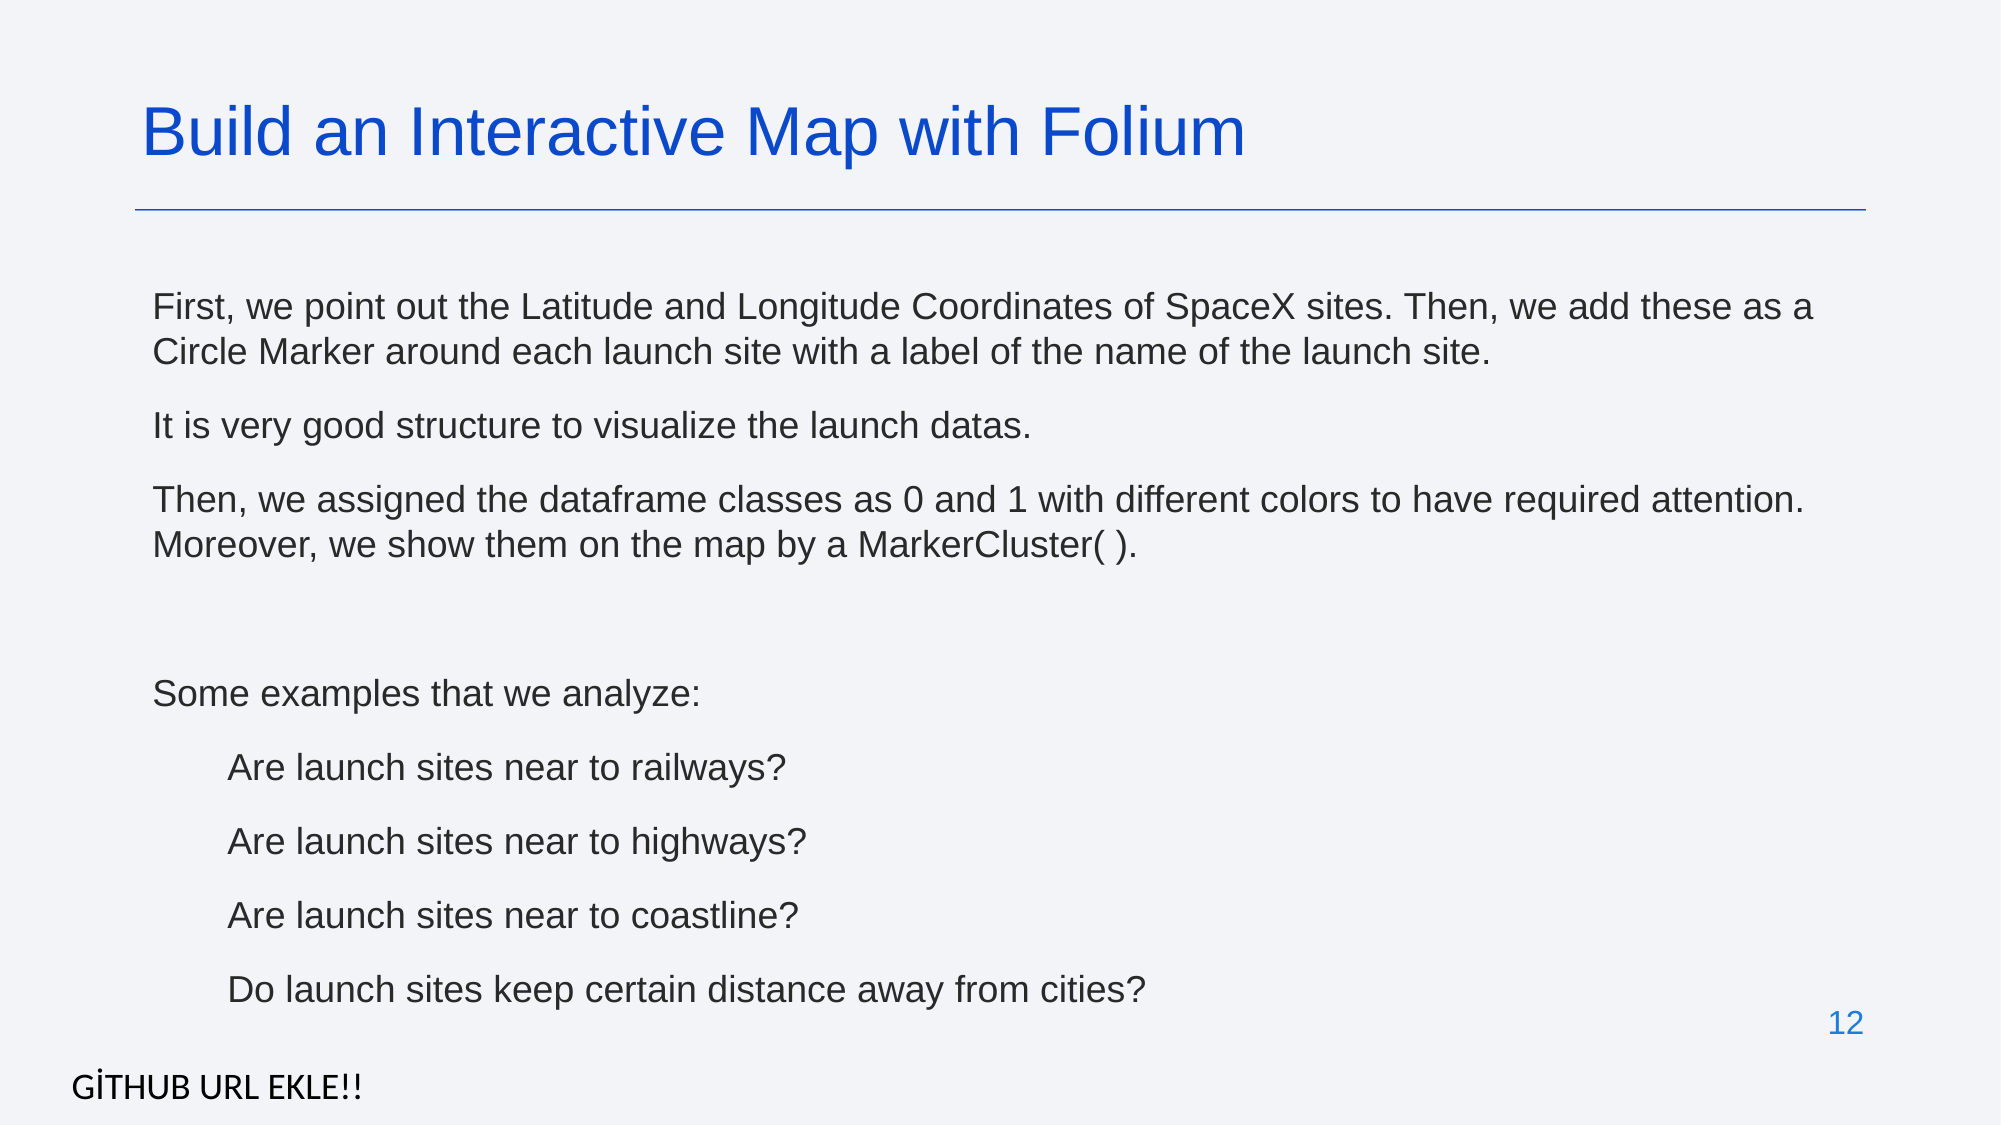

Build an Interactive Map with Folium
First, we point out the Latitude and Longitude Coordinates of SpaceX sites. Then, we add these as a Circle Marker around each launch site with a label of the name of the launch site.
It is very good structure to visualize the launch datas.
Then, we assigned the dataframe classes as 0 and 1 with different colors to have required attention. Moreover, we show them on the map by a MarkerCluster( ).

Some examples that we analyze:
Are launch sites near to railways?
Are launch sites near to highways?
Are launch sites near to coastline?
Do launch sites keep certain distance away from cities?

12
GİTHUB URL EKLE!!